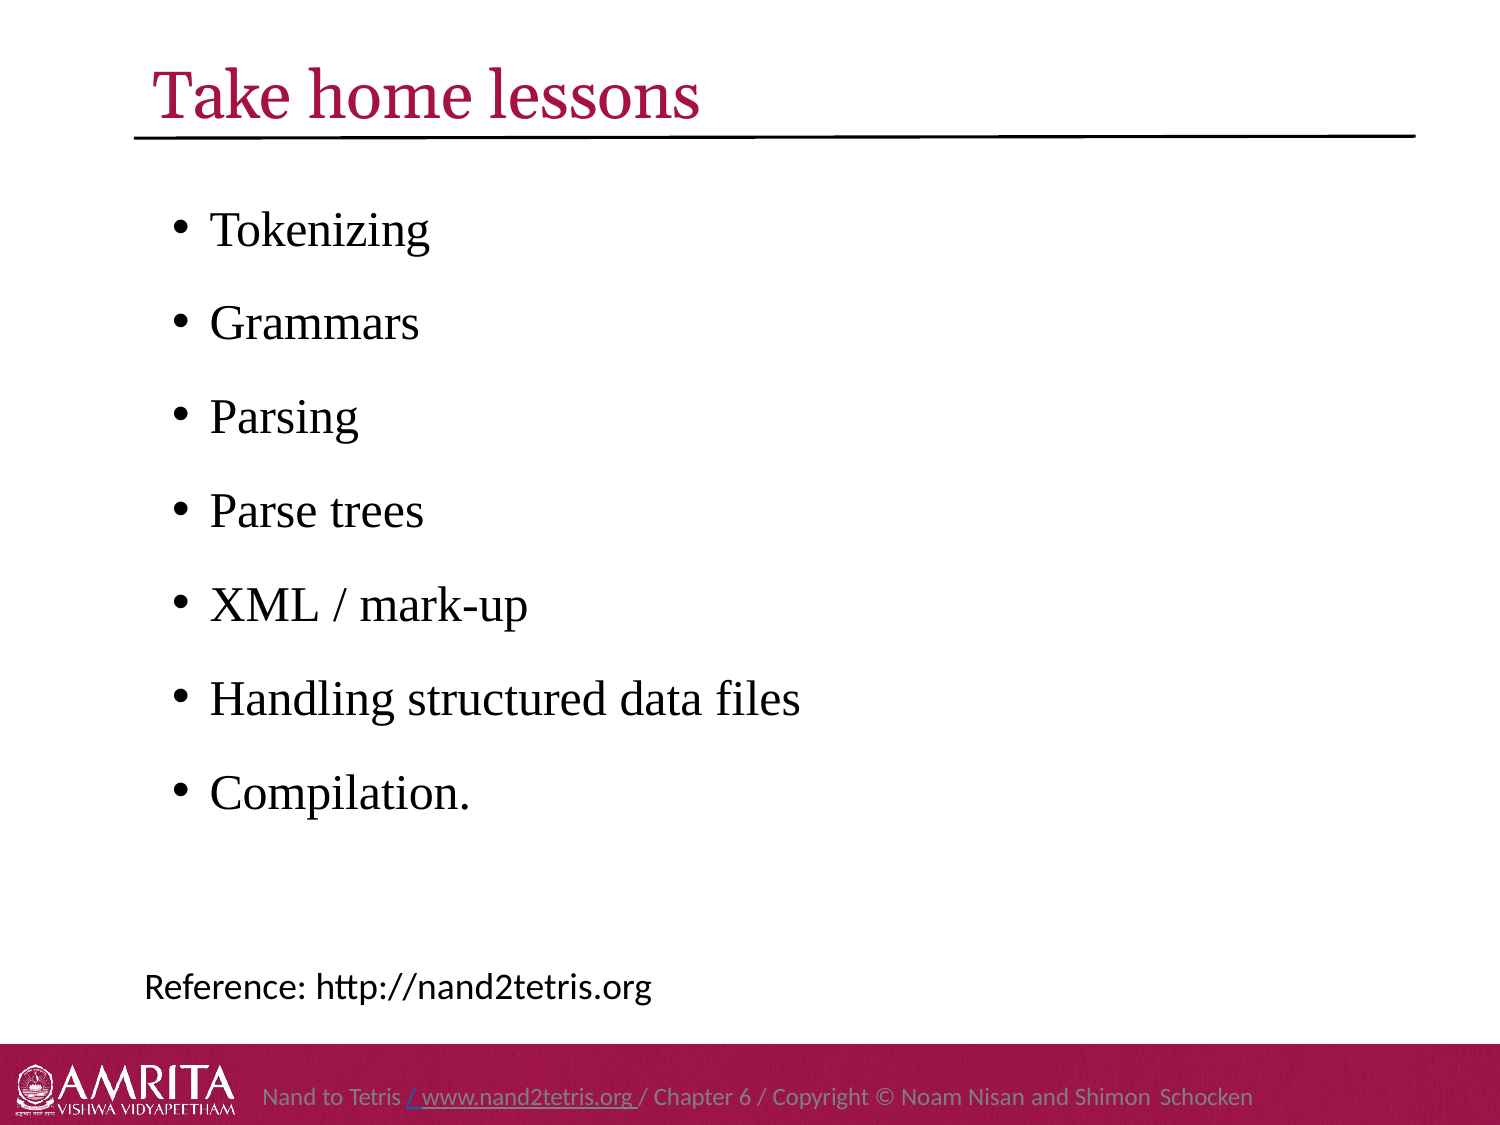

# Take home lessons

Tokenizing
Grammars
Parsing
Parse trees
XML / mark-up
Handling structured data files
Compilation.
       Reference: http://nand2tetris.org

Nand to Tetris / www.nand2tetris.org / Chapter 6 / Copyright © Noam Nisan and Shimon Schocken